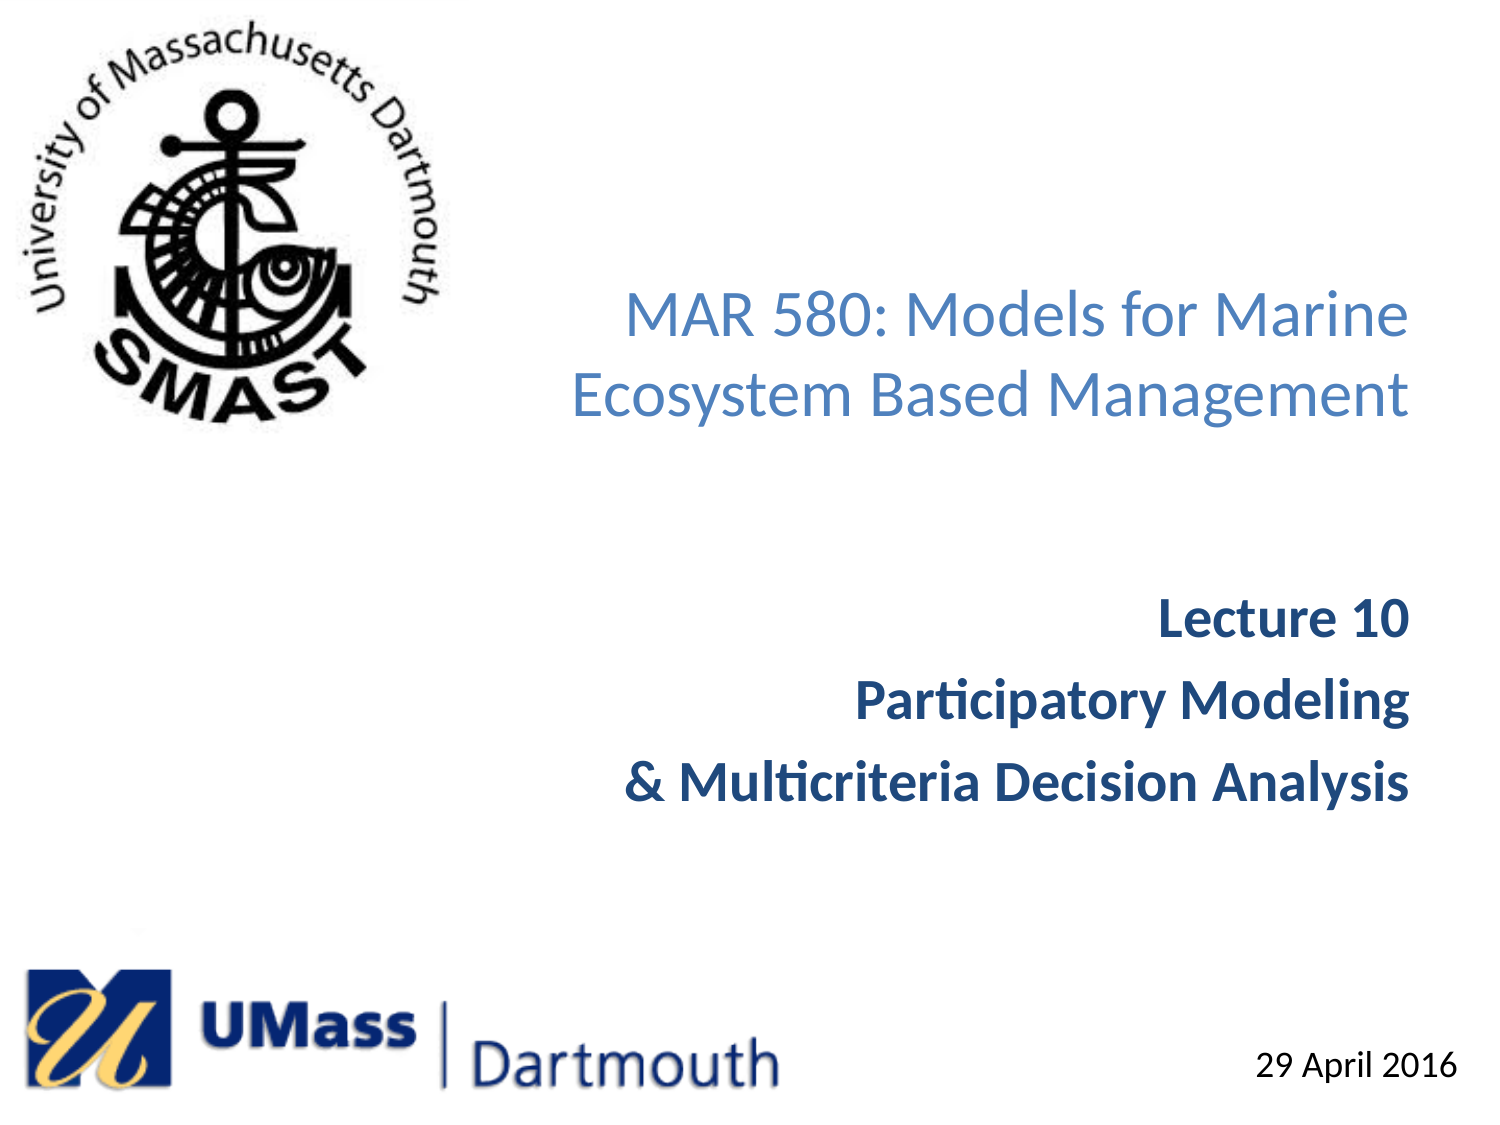

# MAR 580: Models for Marine Ecosystem Based Management
Lecture 10
Participatory Modeling
& Multicriteria Decision Analysis

29 April 2016